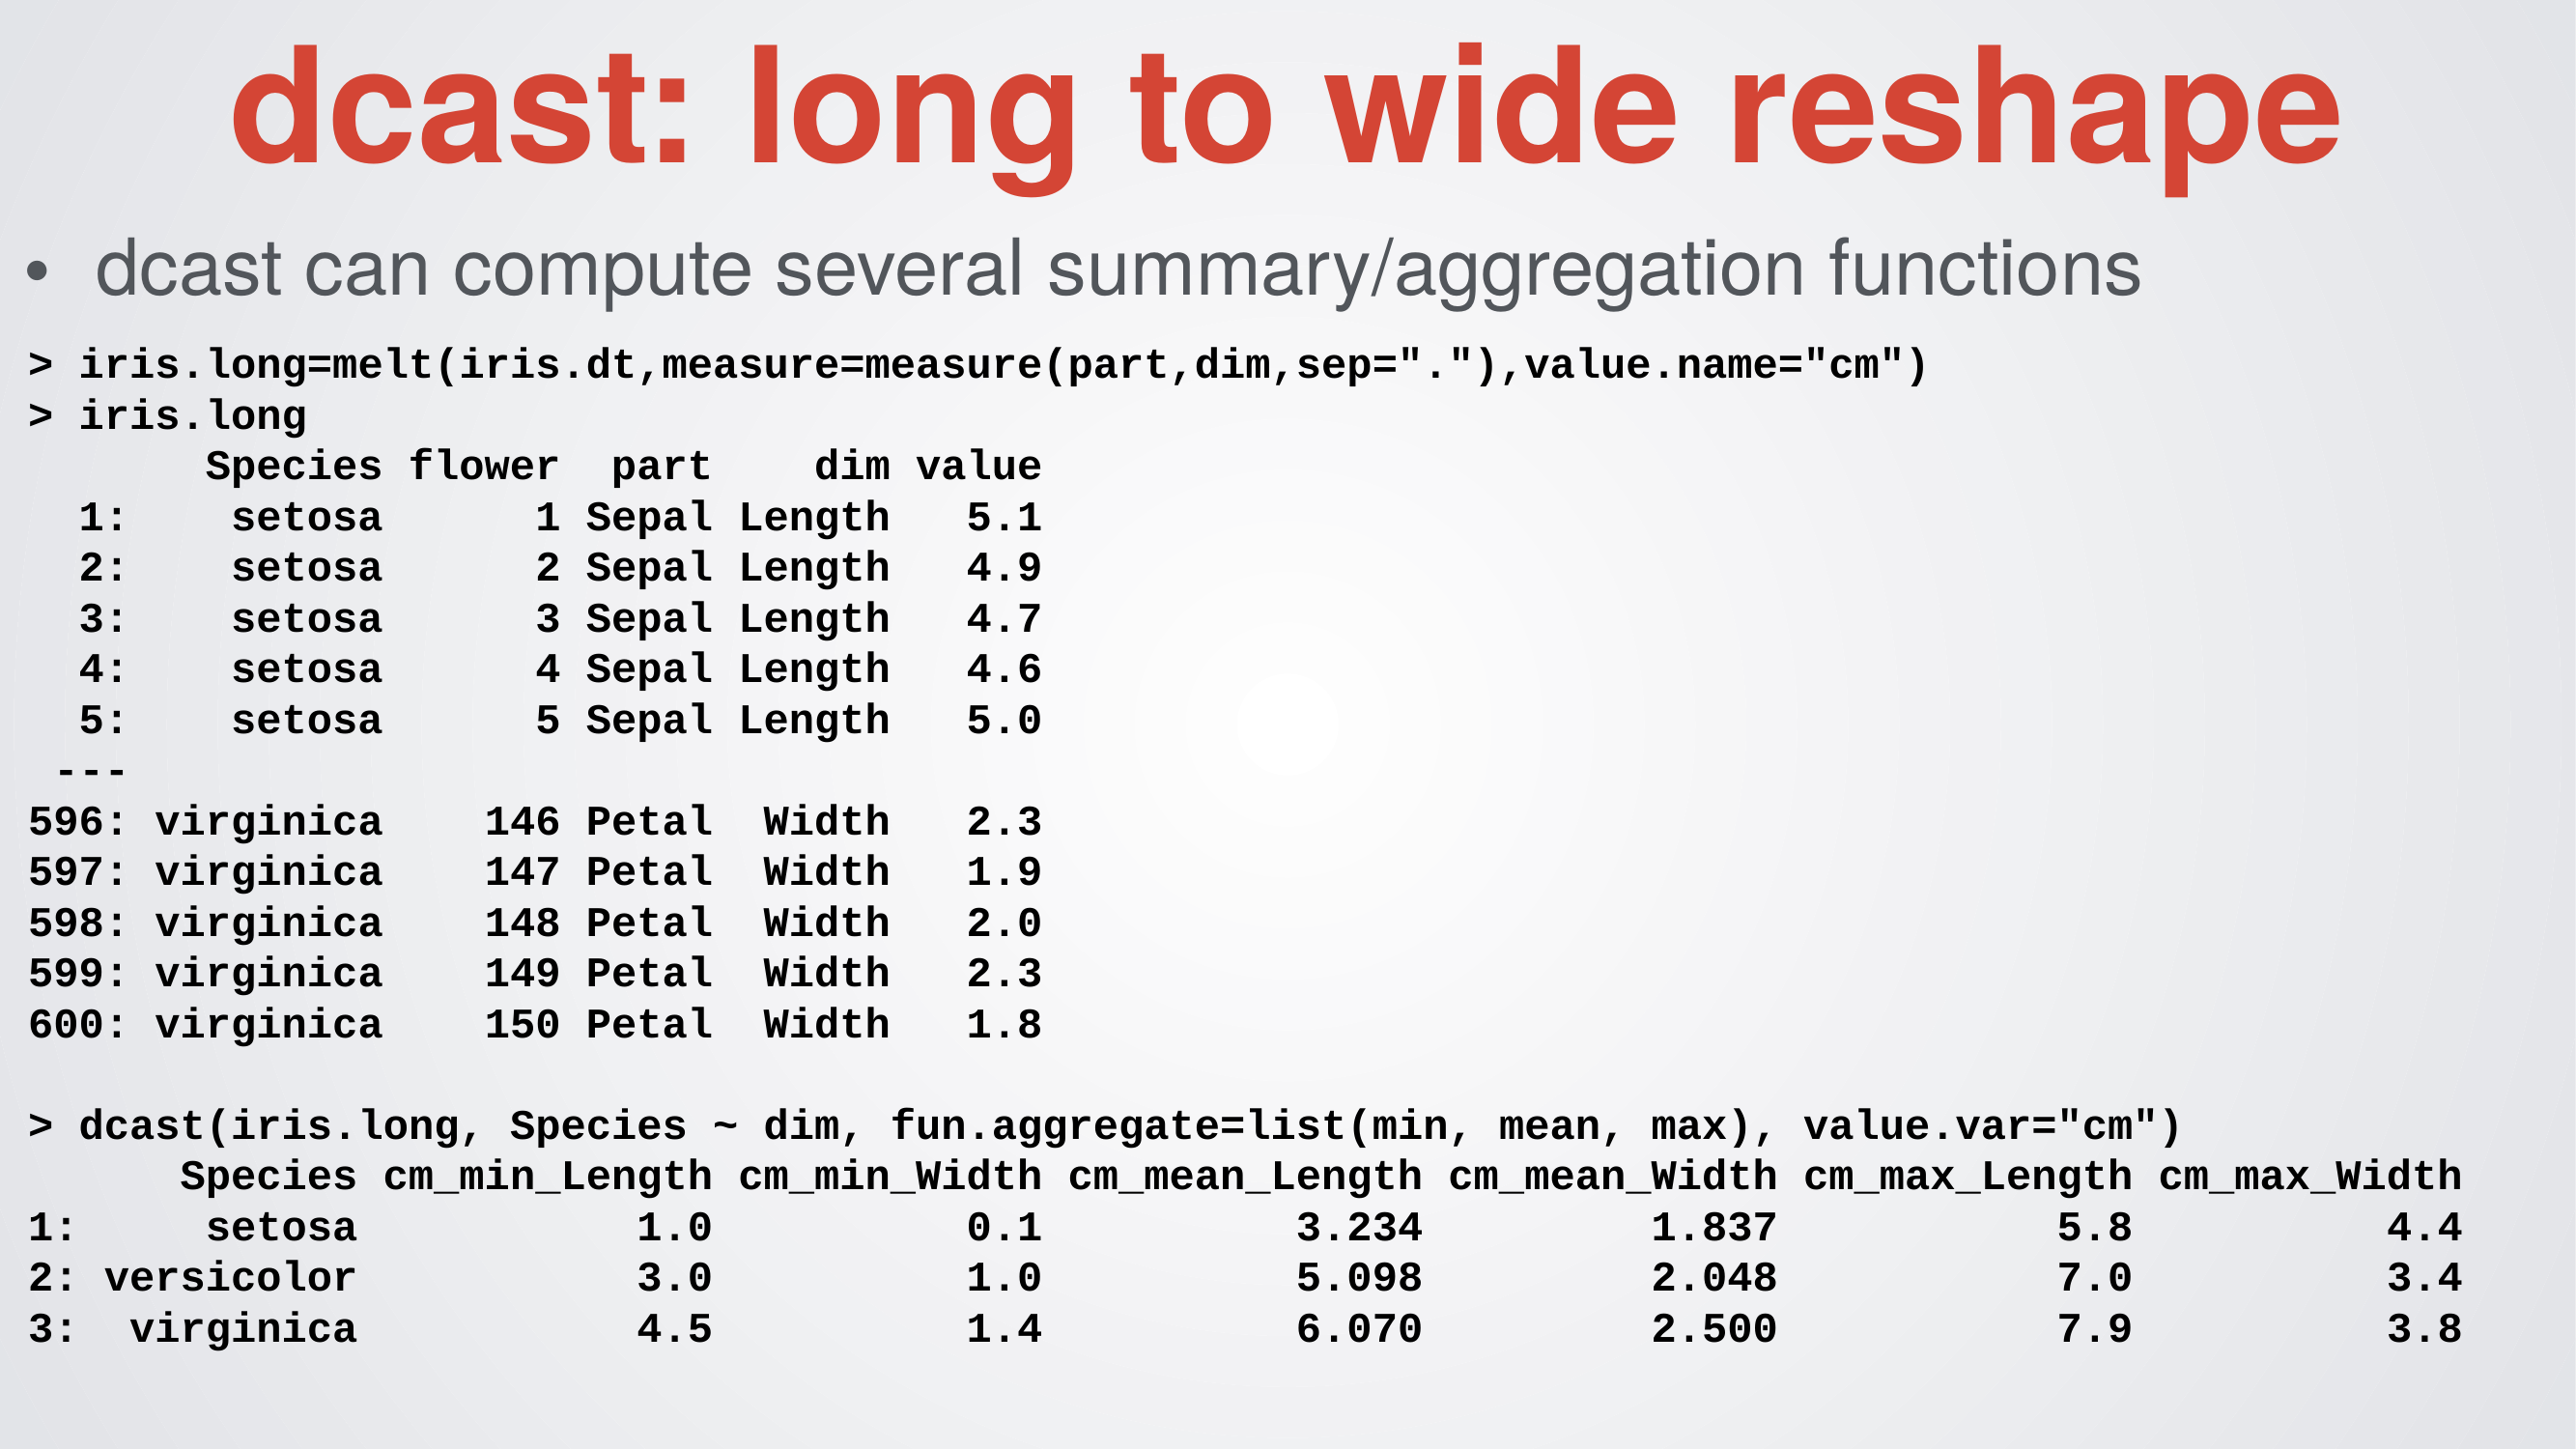

dcast: long to wide reshape
dcast can compute several summary/aggregation functions
> iris.long=melt(iris.dt,measure=measure(part,dim,sep="."),value.name="cm")
> iris.long
       Species flower  part    dim value
  1:    setosa      1 Sepal Length   5.1
  2:    setosa      2 Sepal Length   4.9
  3:    setosa      3 Sepal Length   4.7
  4:    setosa      4 Sepal Length   4.6
  5:    setosa      5 Sepal Length   5.0
 ---
596: virginica    146 Petal  Width   2.3
597: virginica    147 Petal  Width   1.9
598: virginica    148 Petal  Width   2.0
599: virginica    149 Petal  Width   2.3
600: virginica    150 Petal  Width   1.8

> dcast(iris.long, Species ~ dim, fun.aggregate=list(min, mean, max), value.var="cm")
      Species cm_min_Length cm_min_Width cm_mean_Length cm_mean_Width cm_max_Length cm_max_Width
1:     setosa           1.0          0.1          3.234         1.837           5.8          4.4
2: versicolor           3.0          1.0          5.098         2.048           7.0          3.4
3:  virginica           4.5          1.4          6.070         2.500           7.9          3.8